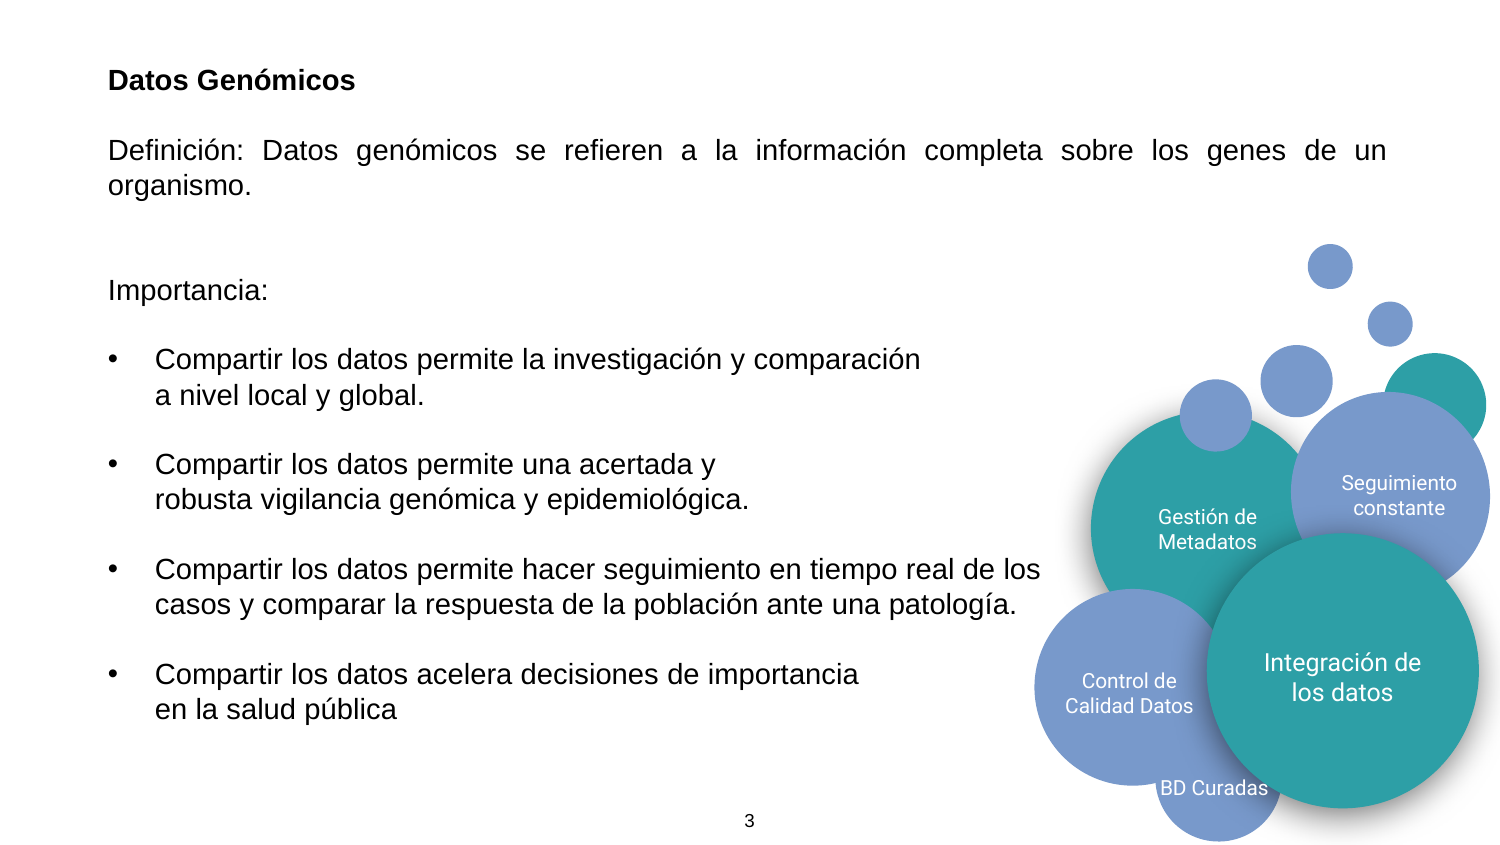

Datos Genómicos

Definición: Datos genómicos se refieren a la información completa sobre los genes de un organismo.

Importancia:

Compartir los datos permite la investigación y comparación                                                         a nivel local y global.

Compartir los datos permite una acertada y                                                                           robusta vigilancia genómica y epidemiológica.

Compartir los datos permite hacer seguimiento en tiempo real de los                                     casos y comparar la respuesta de la población ante una patología.

Compartir los datos acelera decisiones de importancia                                                                en la salud pública

Gestión de Metadatos
Seguimiento constante

Integración de los datos
Control de Calidad Datos
BD Curadas
3